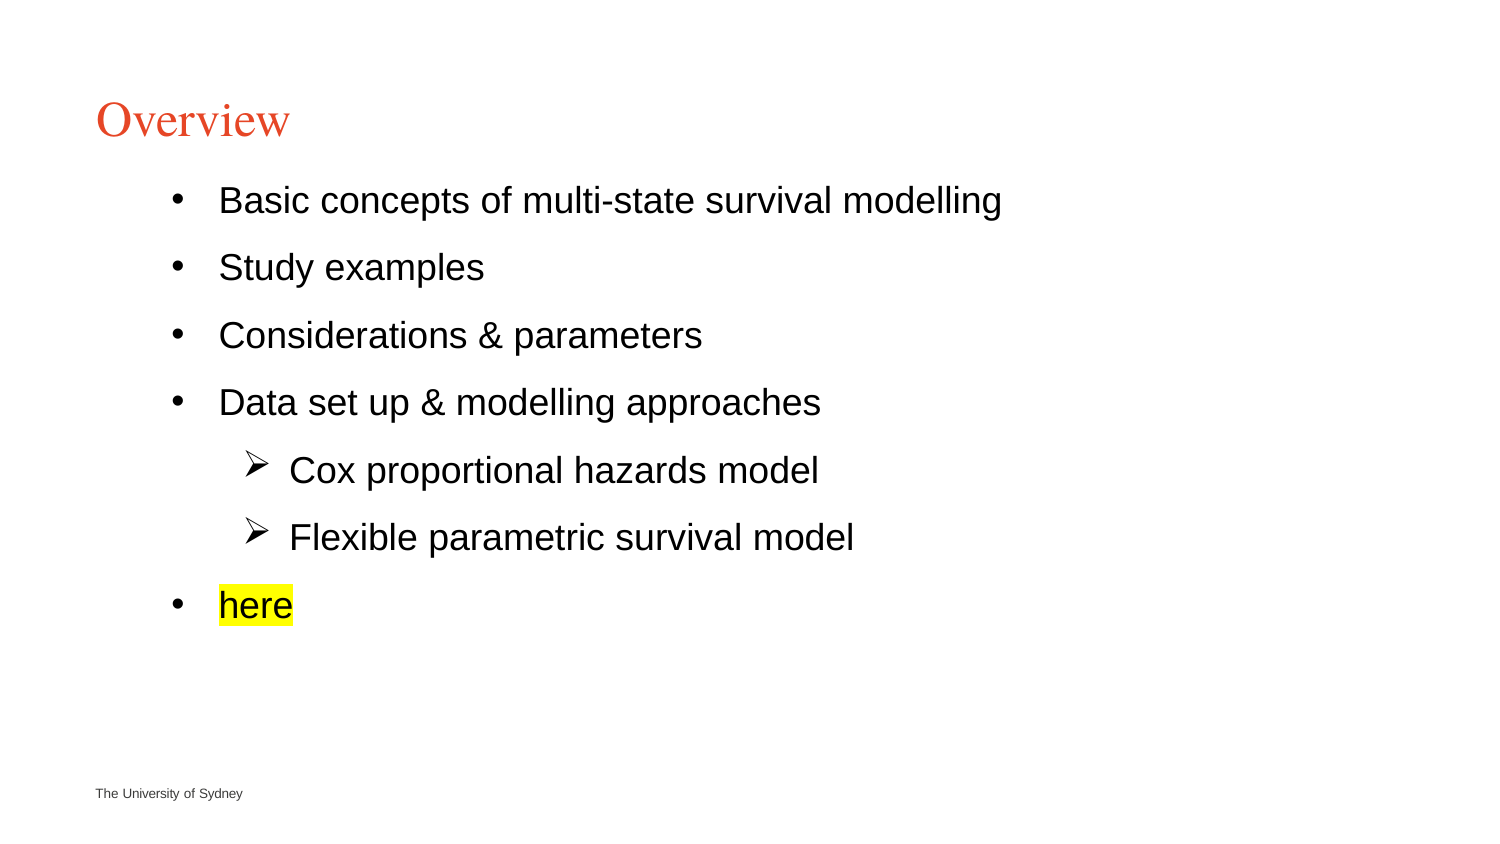

# Overview
Basic concepts of multi-state survival modelling
Study examples
Considerations & parameters
Data set up & modelling approaches
Cox proportional hazards model
Flexible parametric survival model
here